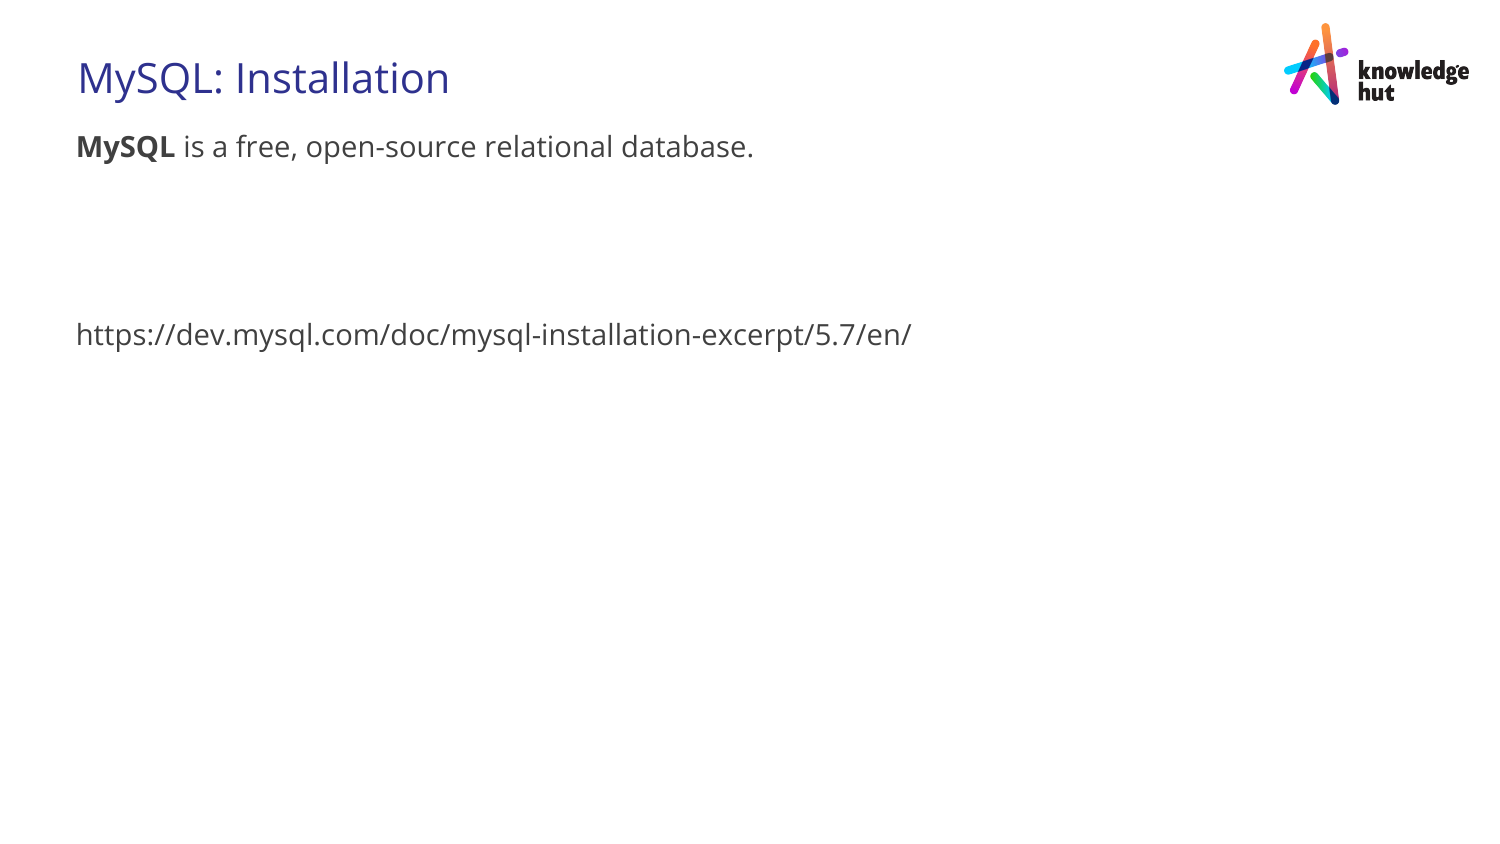

MySQL: Installation
MySQL is a free, open-source relational database.

https://dev.mysql.com/doc/mysql-installation-excerpt/5.7/en/